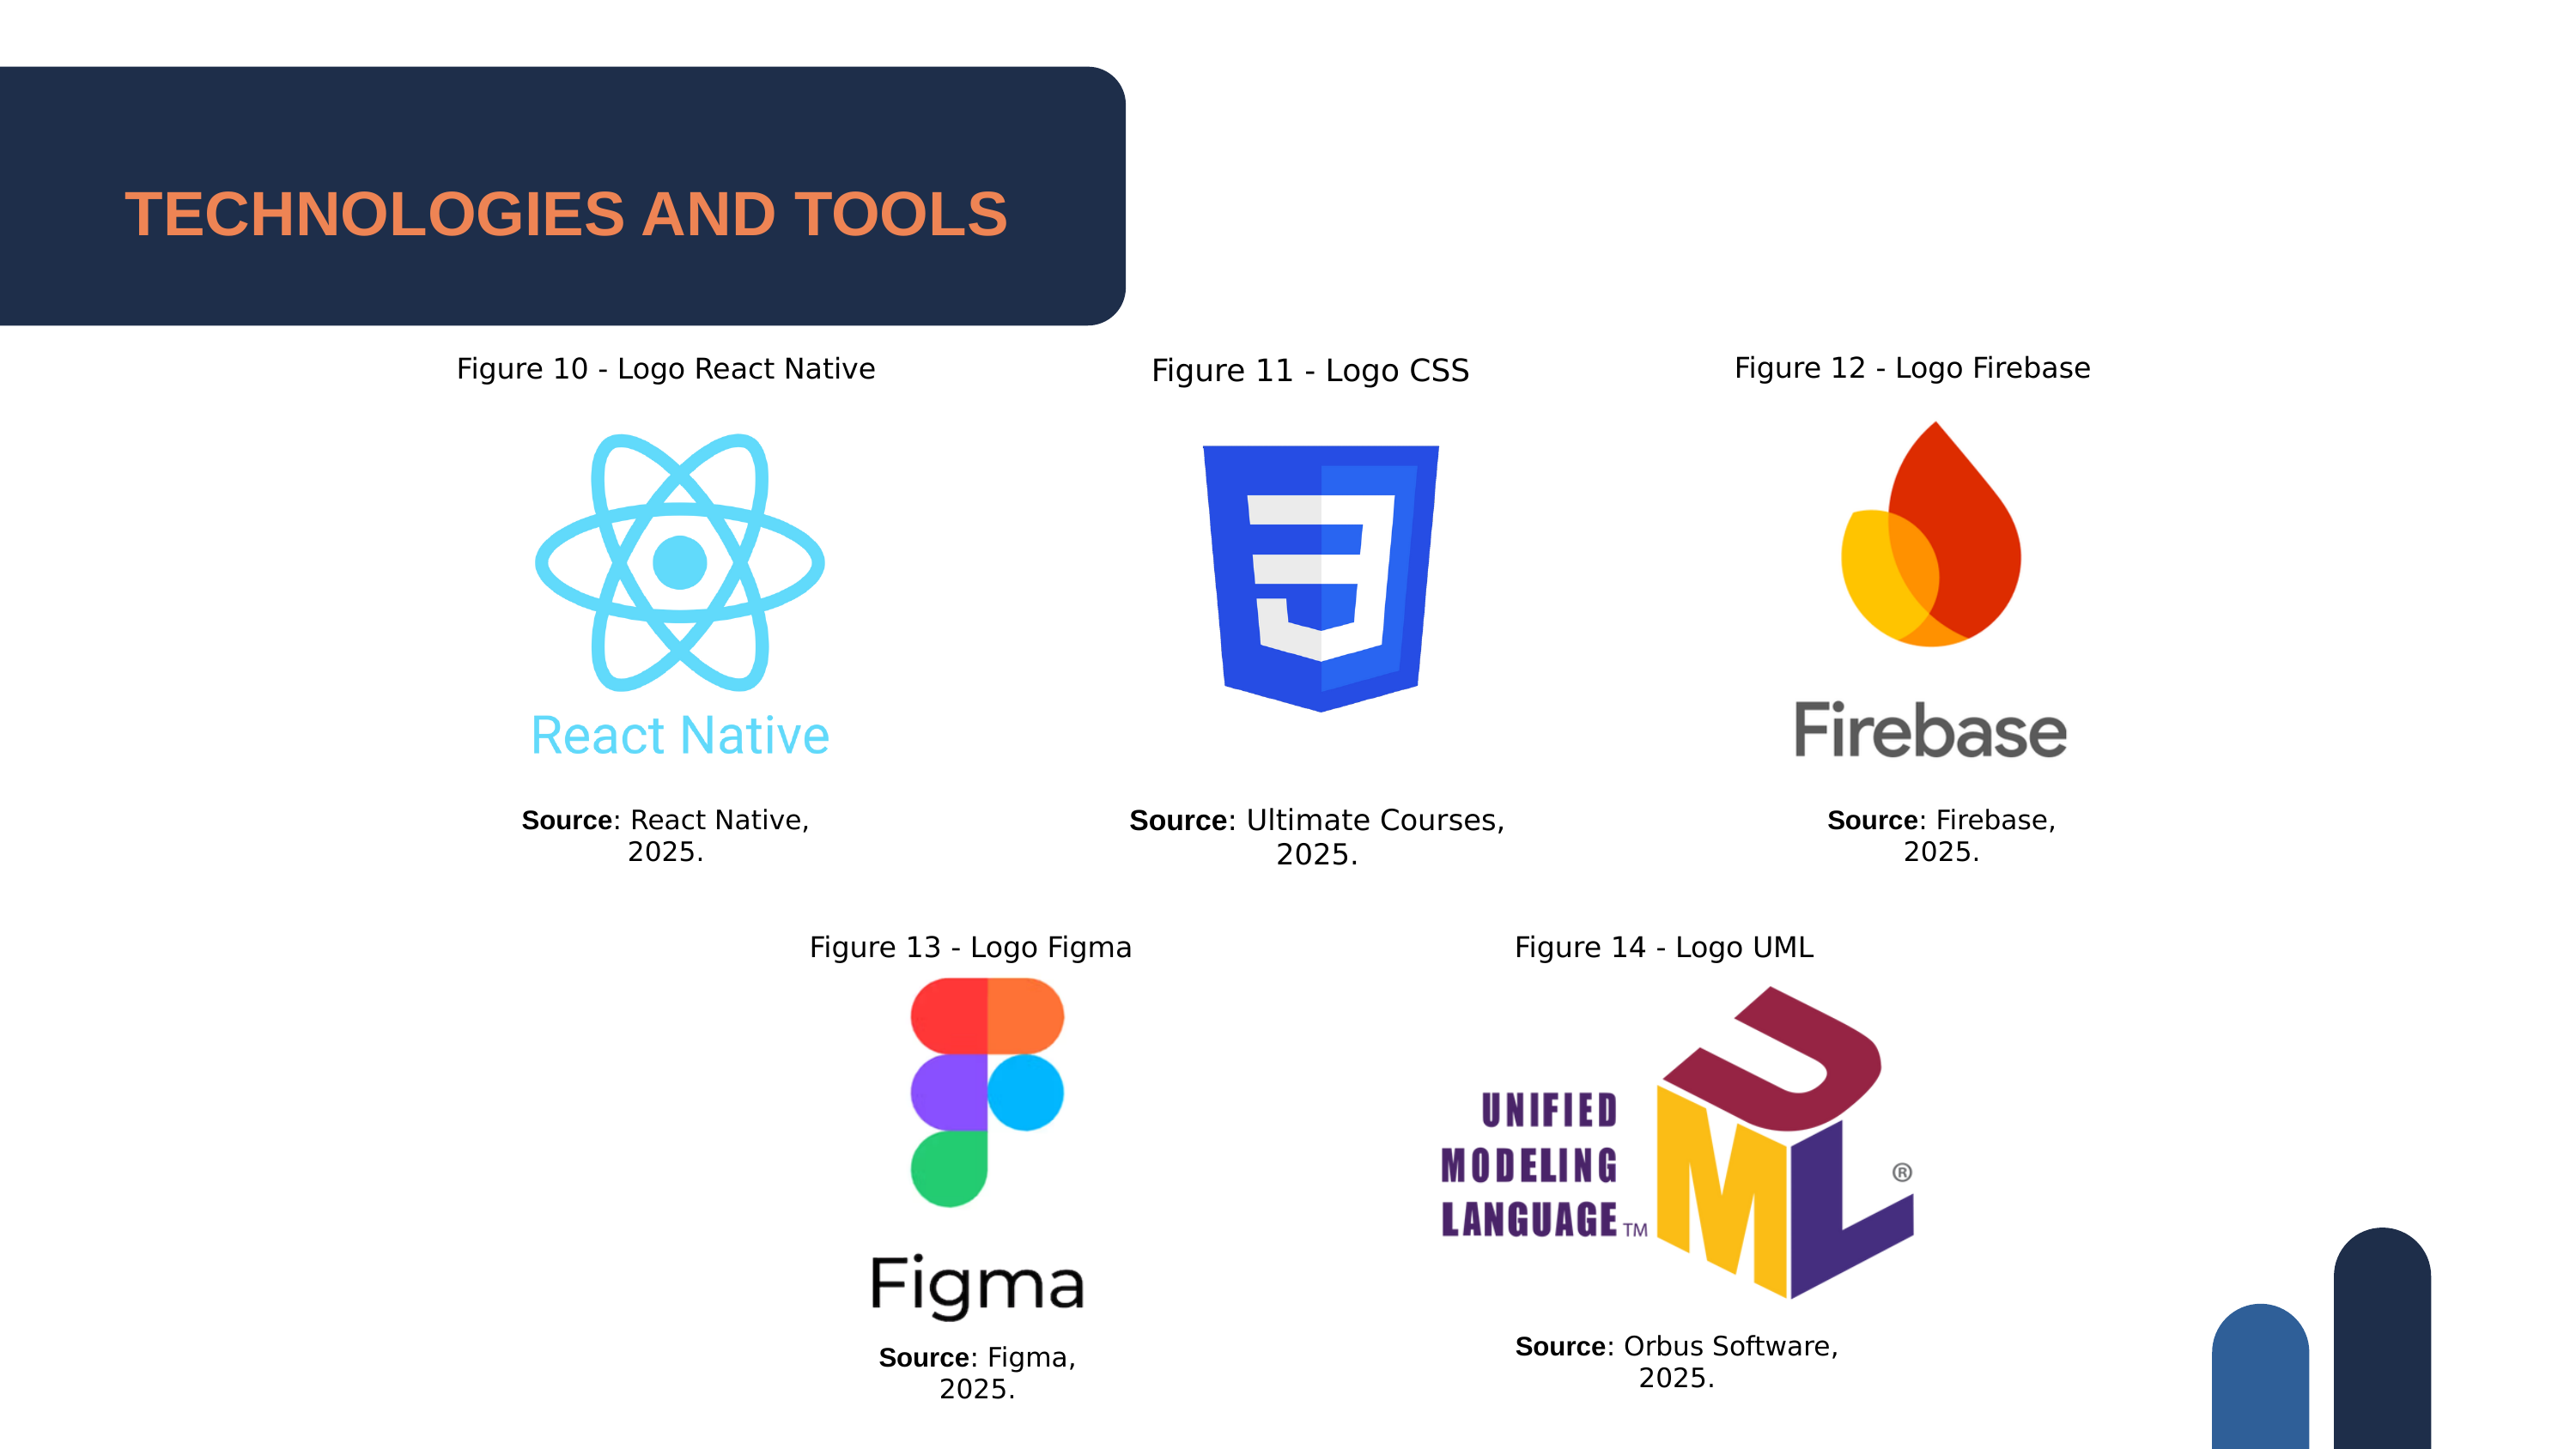

TECHNOLOGIES AND TOOLS
Figure 12 - Logo Firebase

Source: Firebase, 2025.
Figure 10 - Logo React Native

Source: React Native, 2025.
Figure 11 - Logo CSS

Source: Ultimate Courses, 2025.
Figure 13 - Logo Figma

Source: Figma, 2025.
Figure 14 - Logo UML

Source: Orbus Software, 2025.